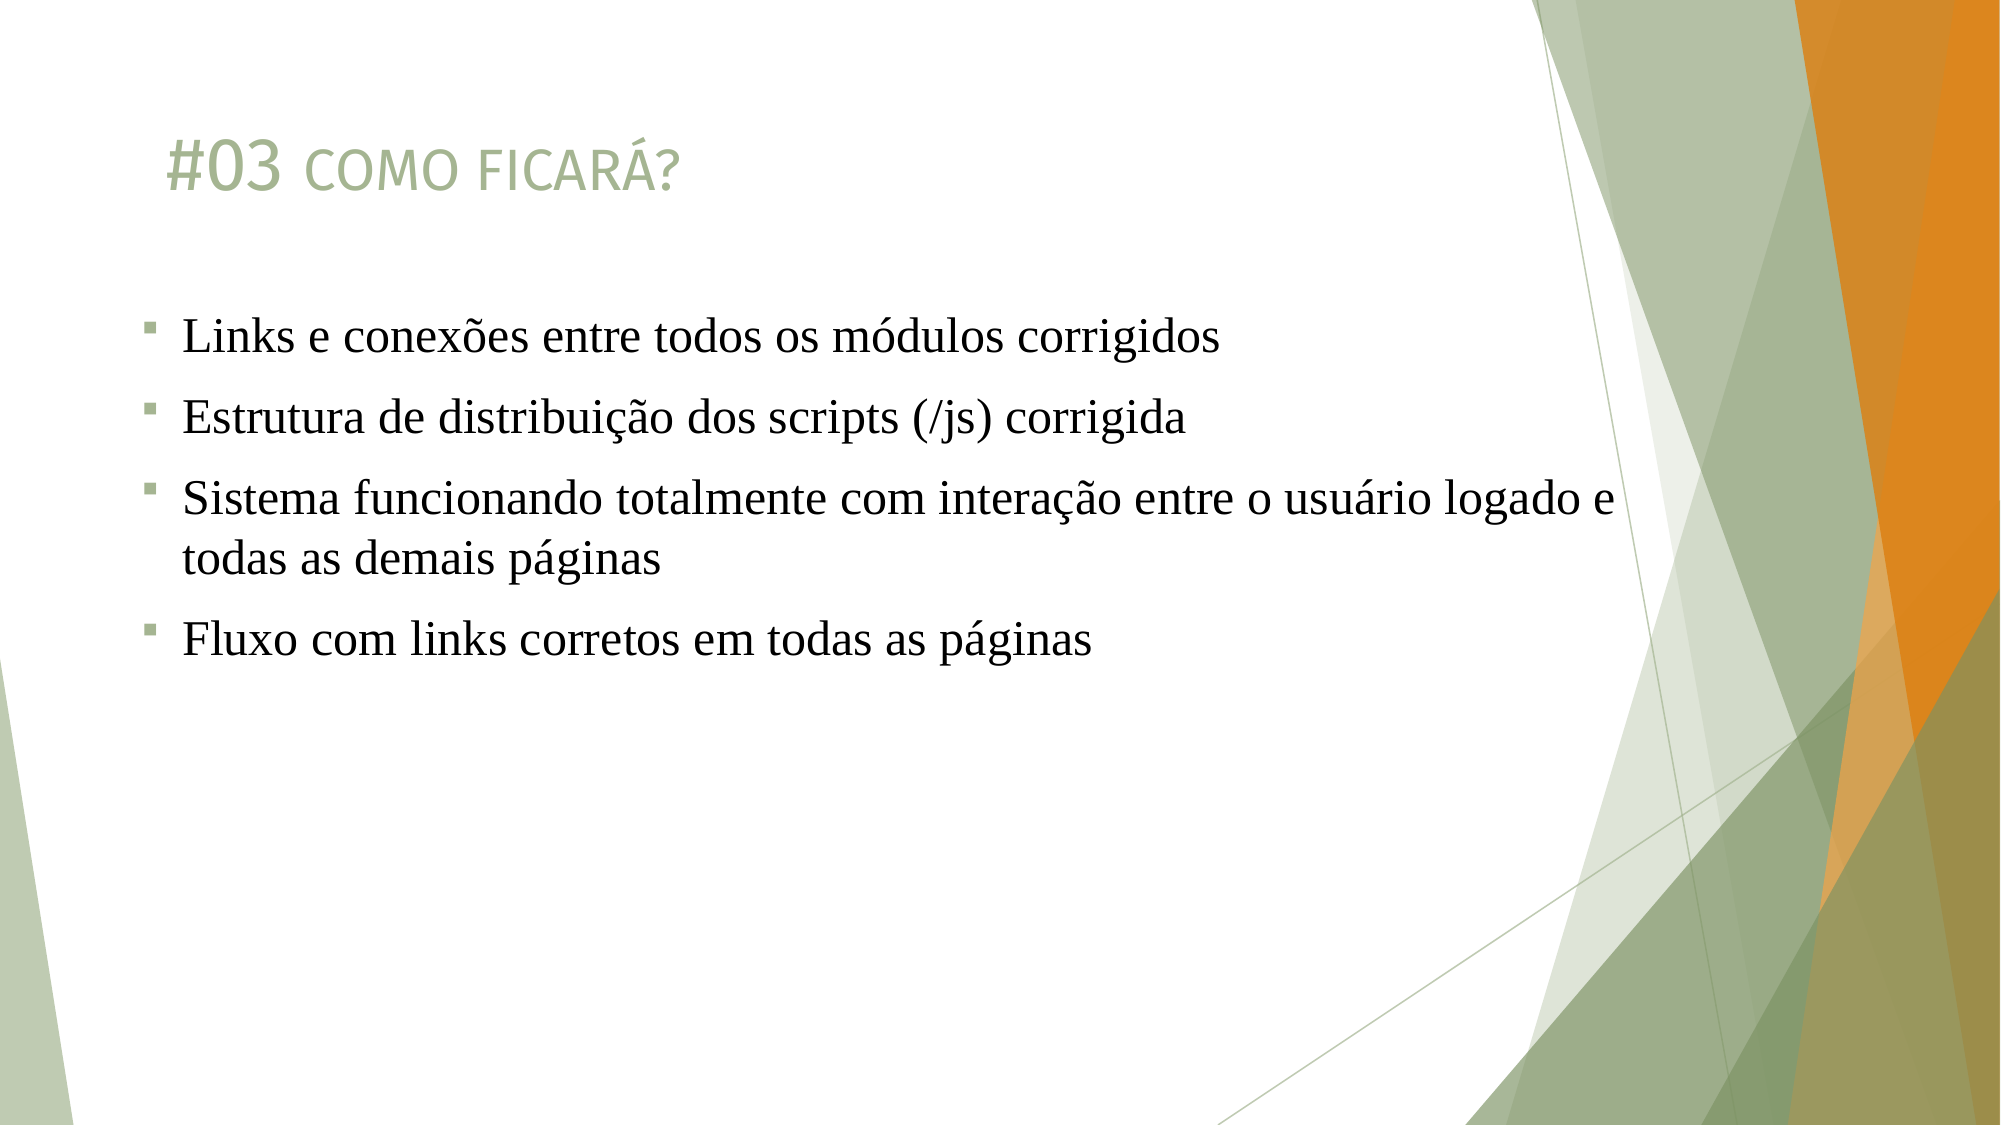

# #03 COMO FICARÁ?
Links e conexões entre todos os módulos corrigidos
Estrutura de distribuição dos scripts (/js) corrigida
Sistema funcionando totalmente com interação entre o usuário logado e todas as demais páginas
Fluxo com links corretos em todas as páginas